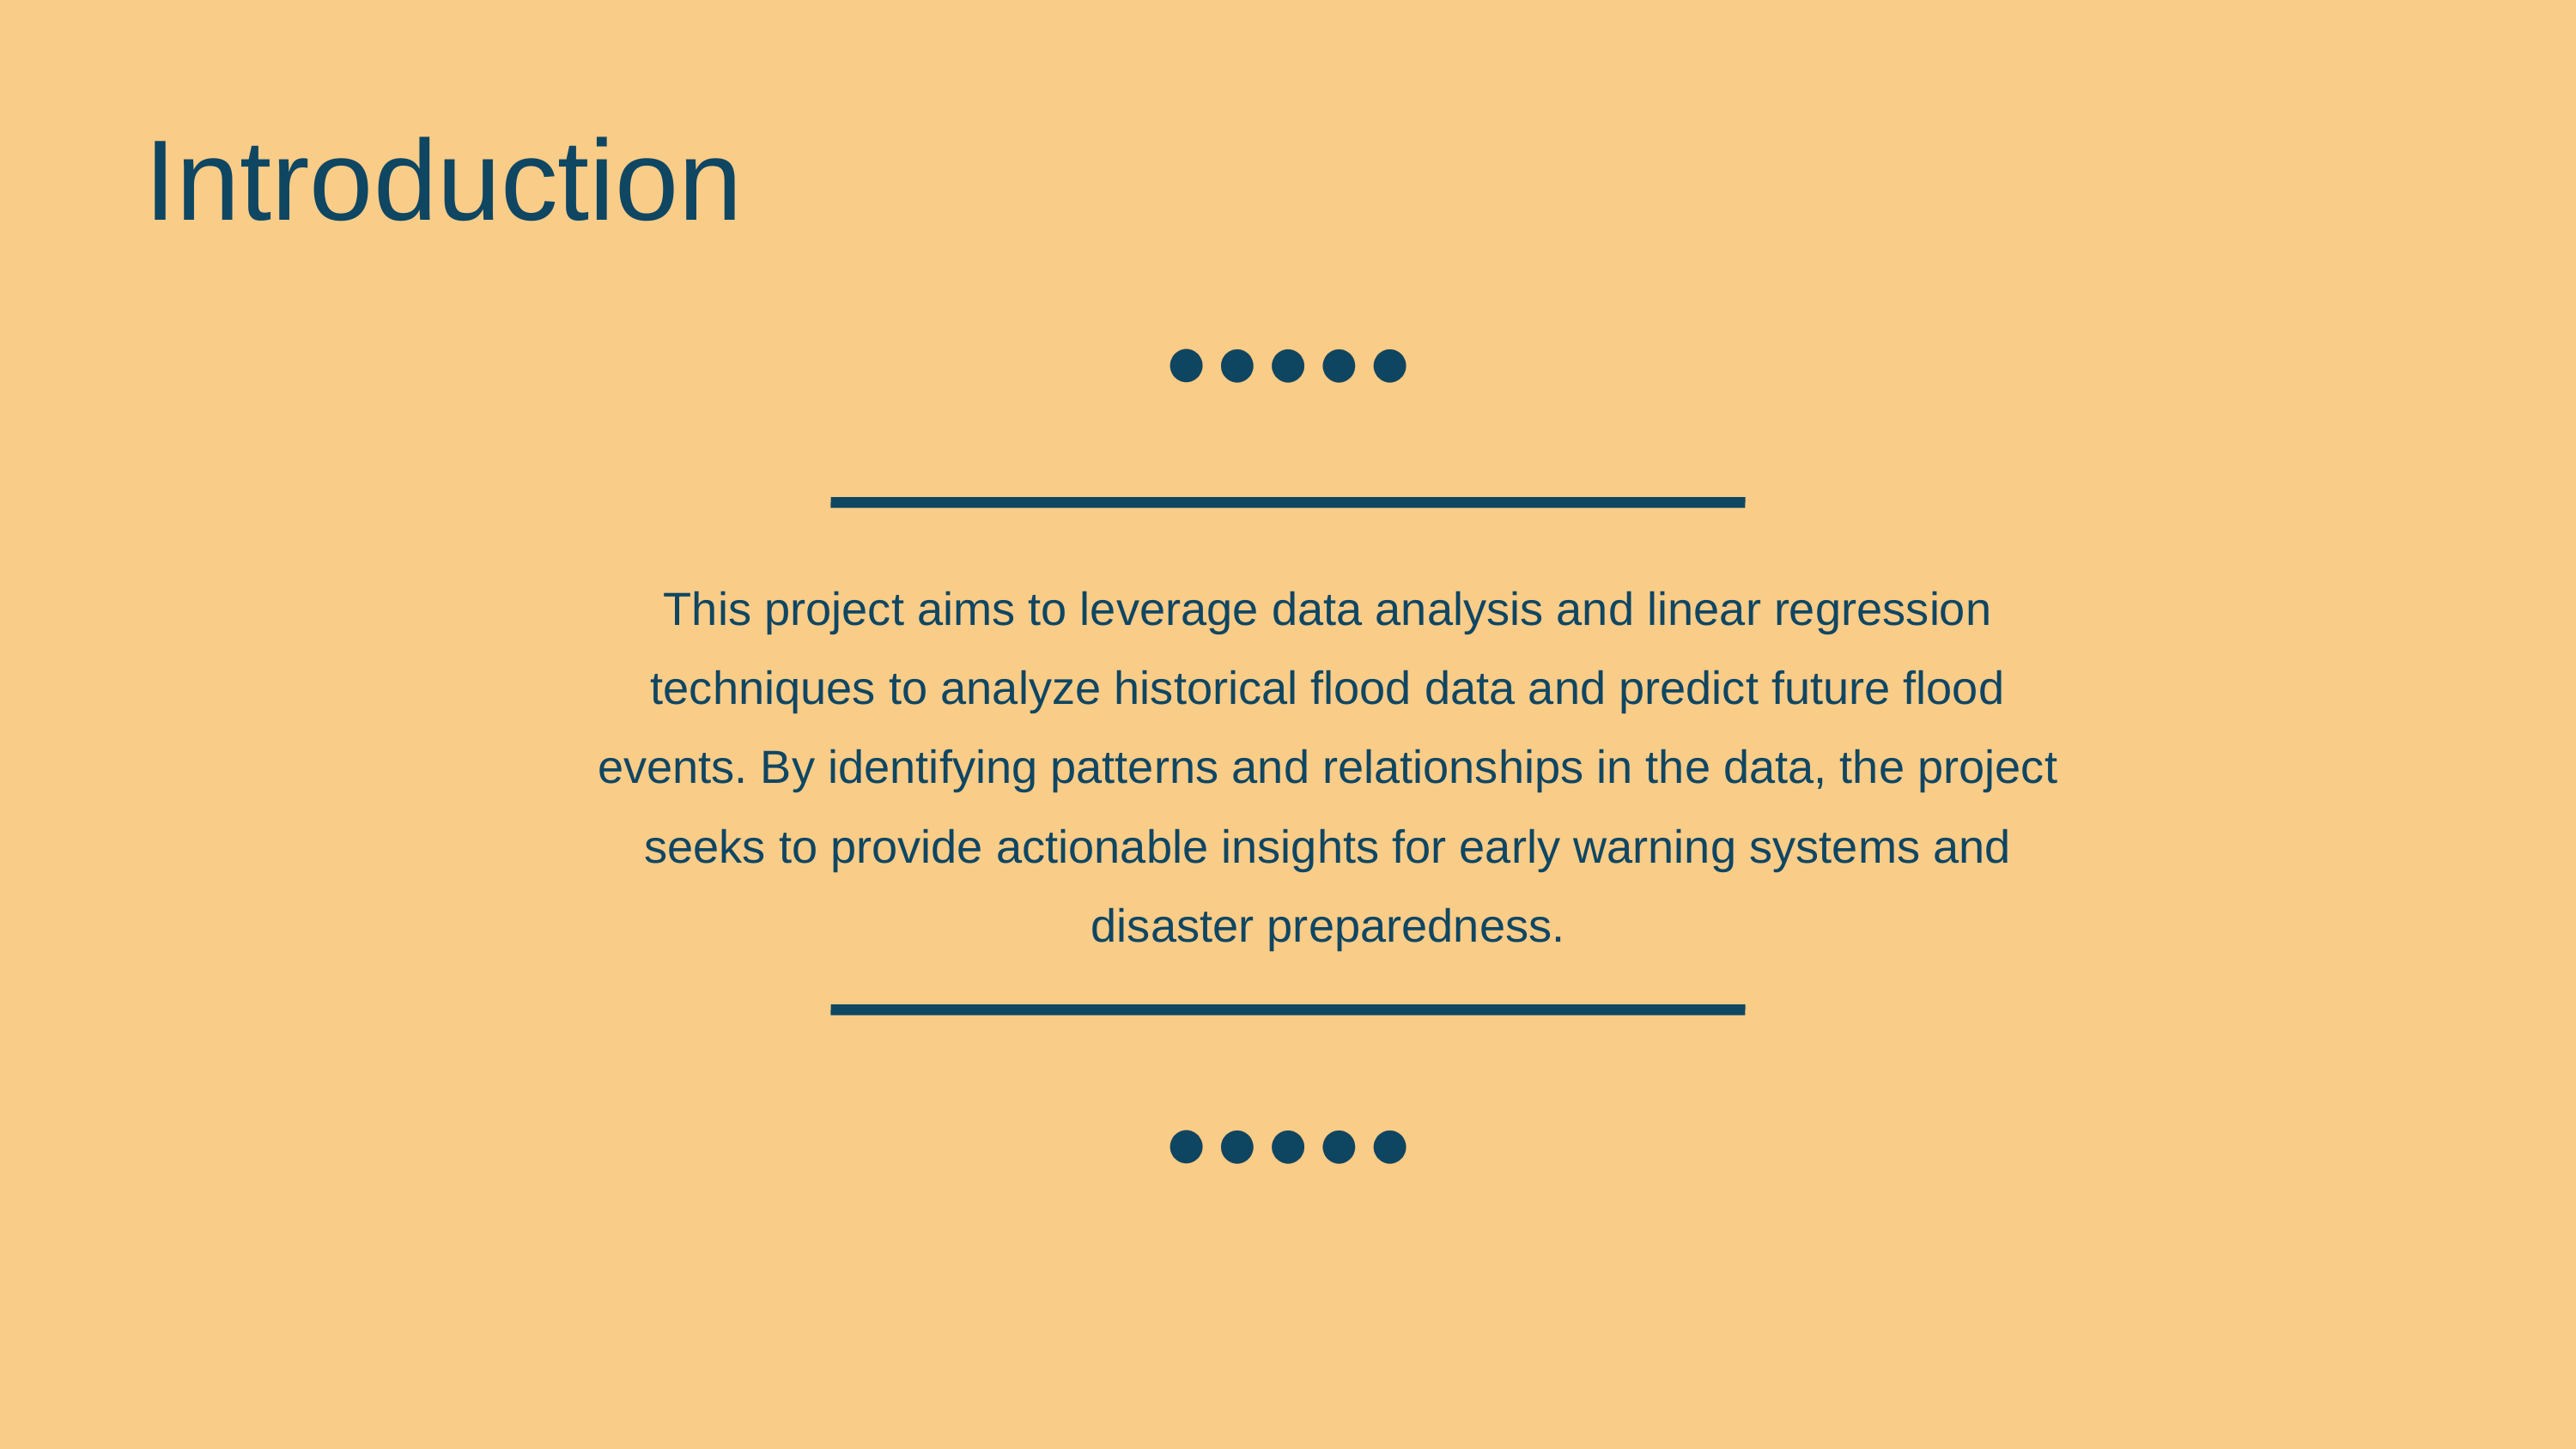

Introduction

This project aims to leverage data analysis and linear regression techniques to analyze historical flood data and predict future flood events. By identifying patterns and relationships in the data, the project seeks to provide actionable insights for early warning systems and disaster preparedness.